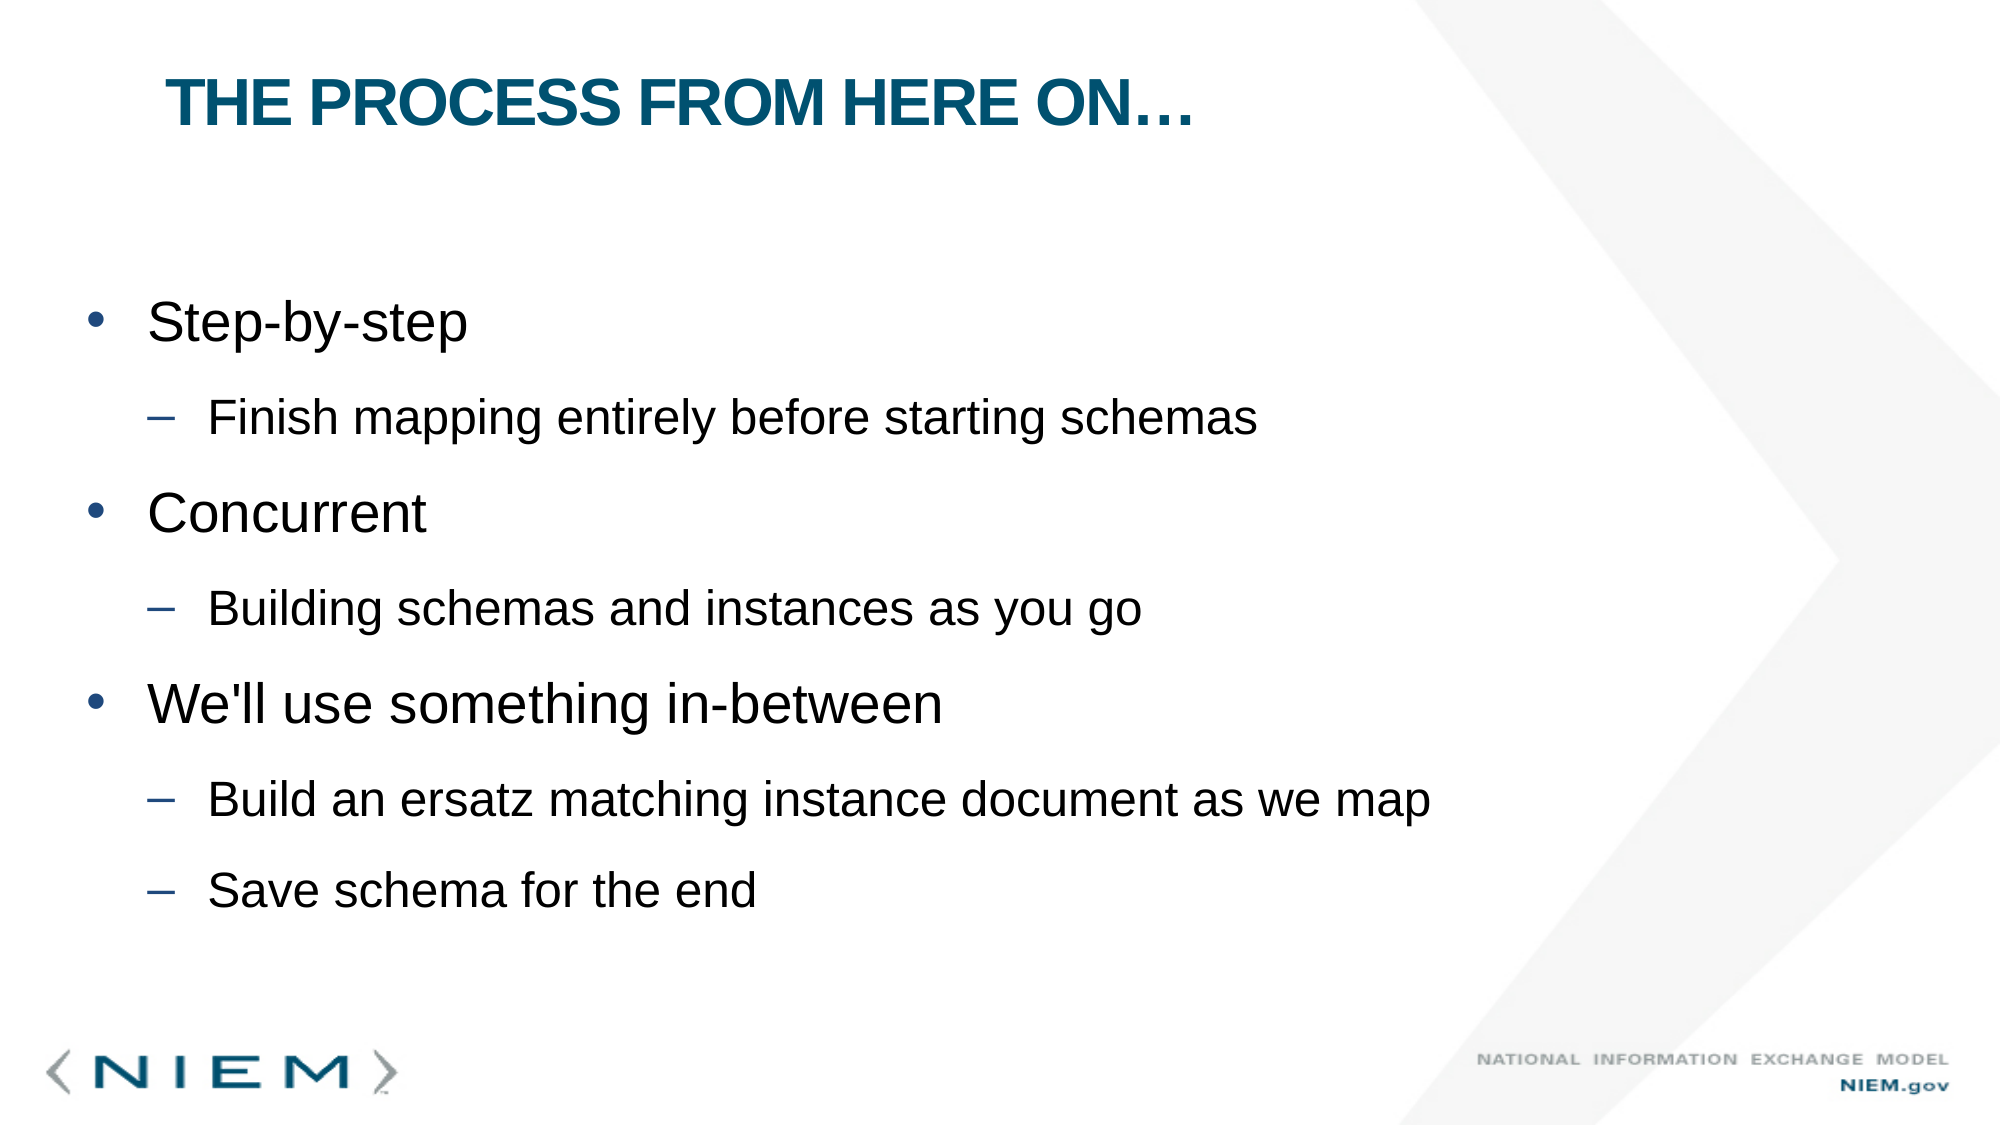

# The Process from Here On…
Step-by-step
Finish mapping entirely before starting schemas
Concurrent
Building schemas and instances as you go
We'll use something in-between
Build an ersatz matching instance document as we map
Save schema for the end